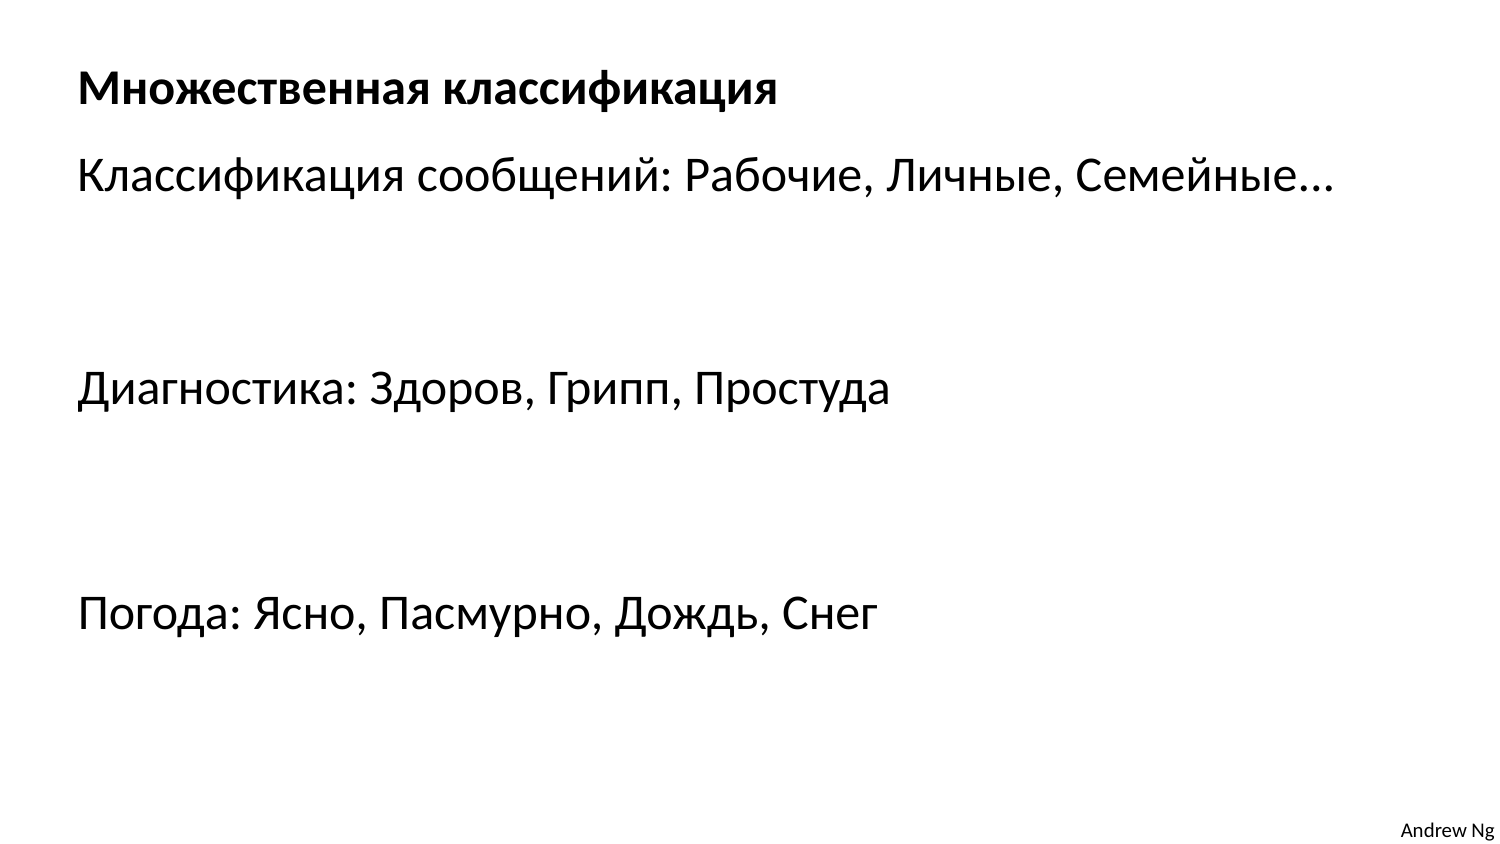

Множественная классификация
Классификация сообщений: Рабочие, Личные, Семейные...
Диагностика: Здоров, Грипп, Простуда
Погода: Ясно, Пасмурно, Дождь, Снег